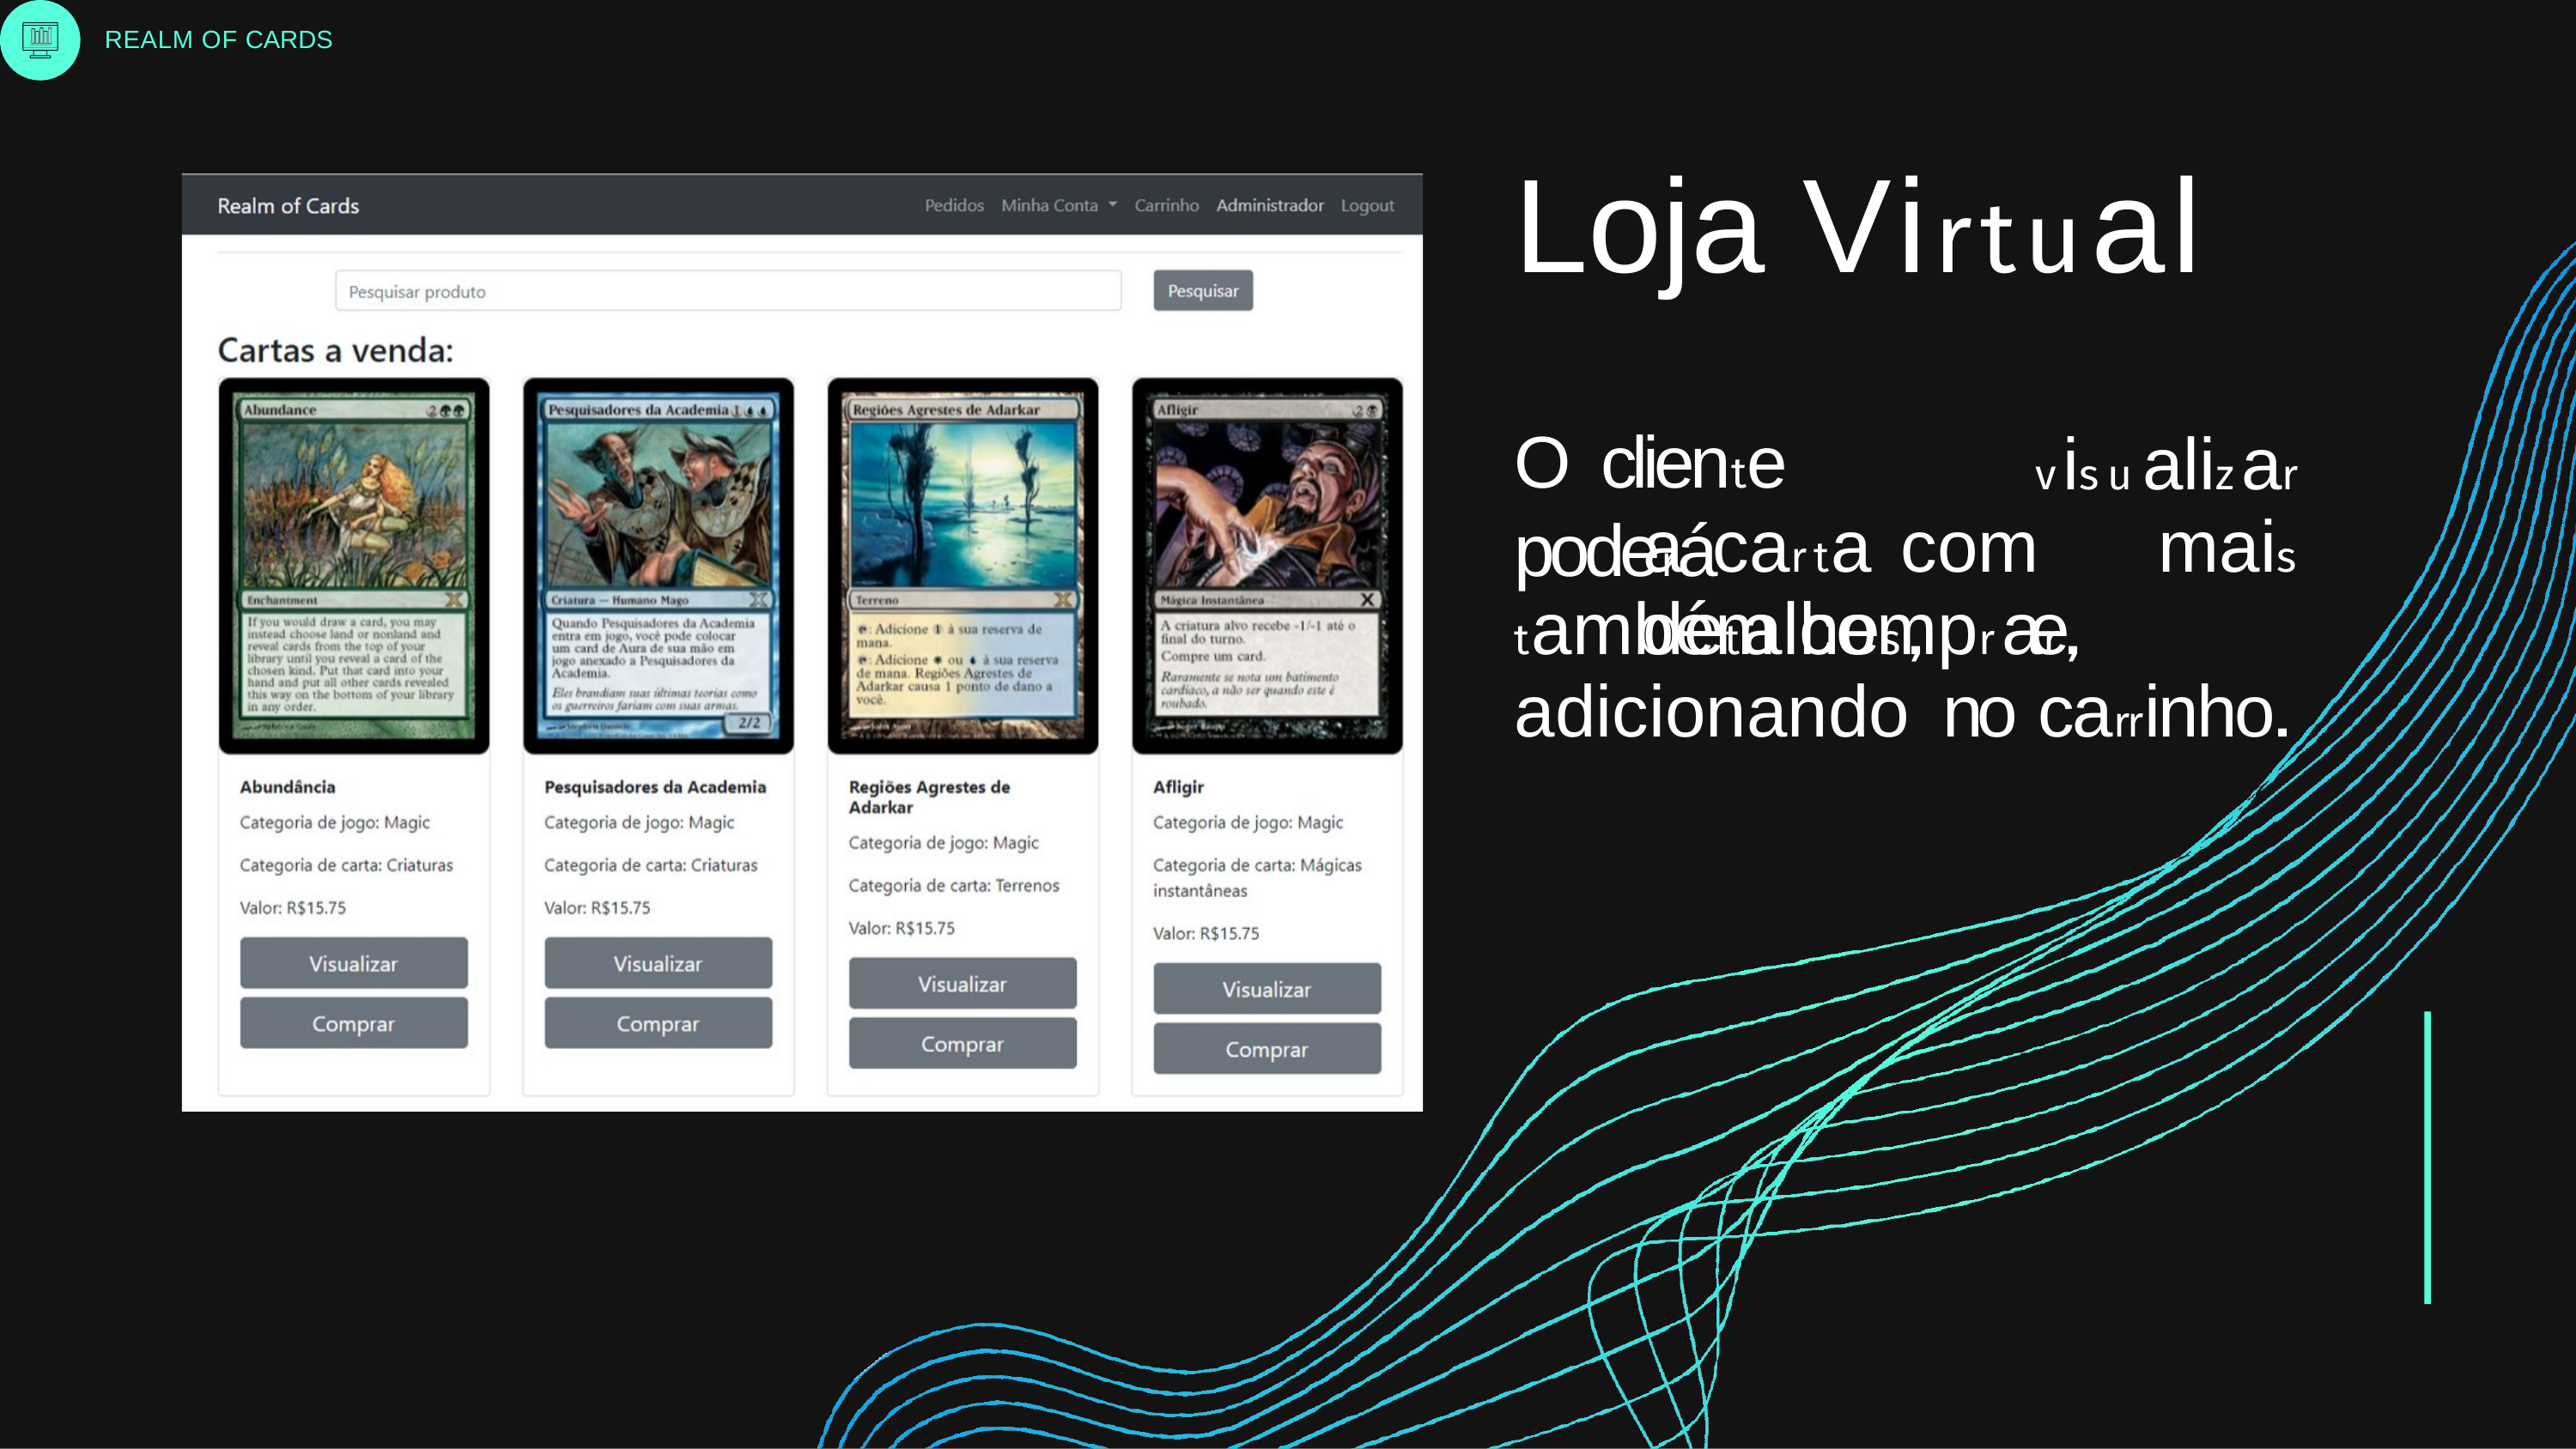

REALM OF CARDS
# Loja Virtual

O	cliente	poderá
visualizar	a  carta	com	mais	detalhes,	e
também comprar,	adicionando  no carrinho.